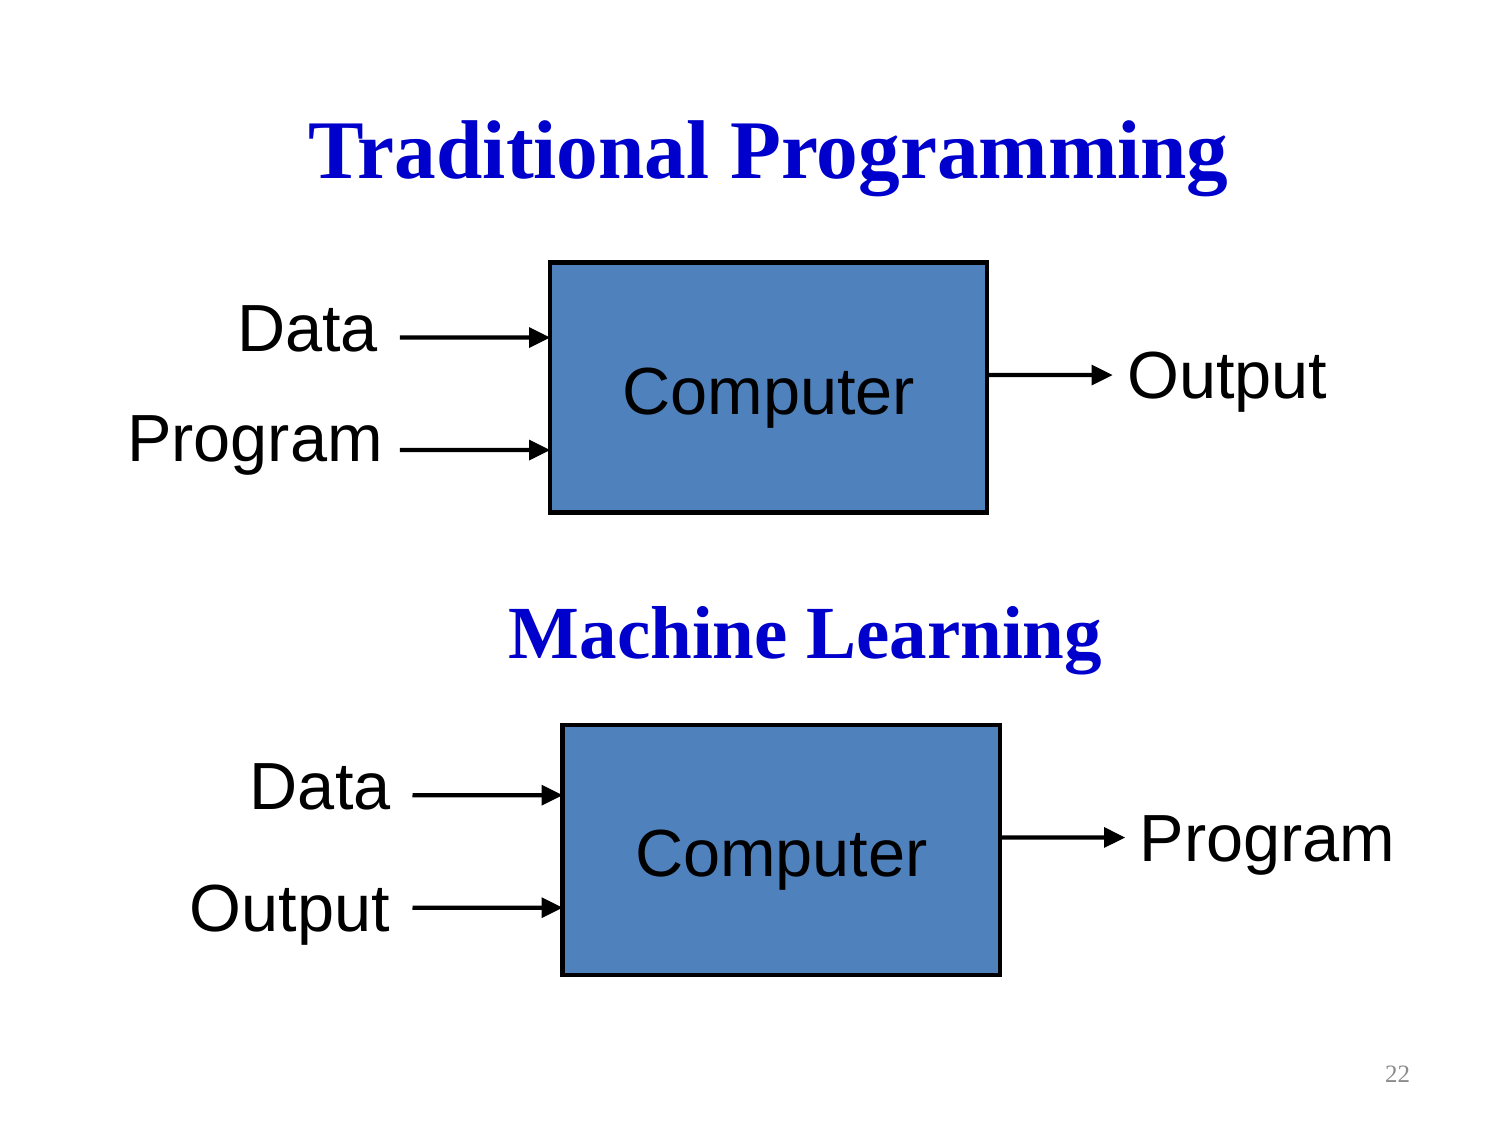

Traditional Programming

  			   Machine Learning
Computer
Data
Output

Program

Computer
Data
Program

Output

22